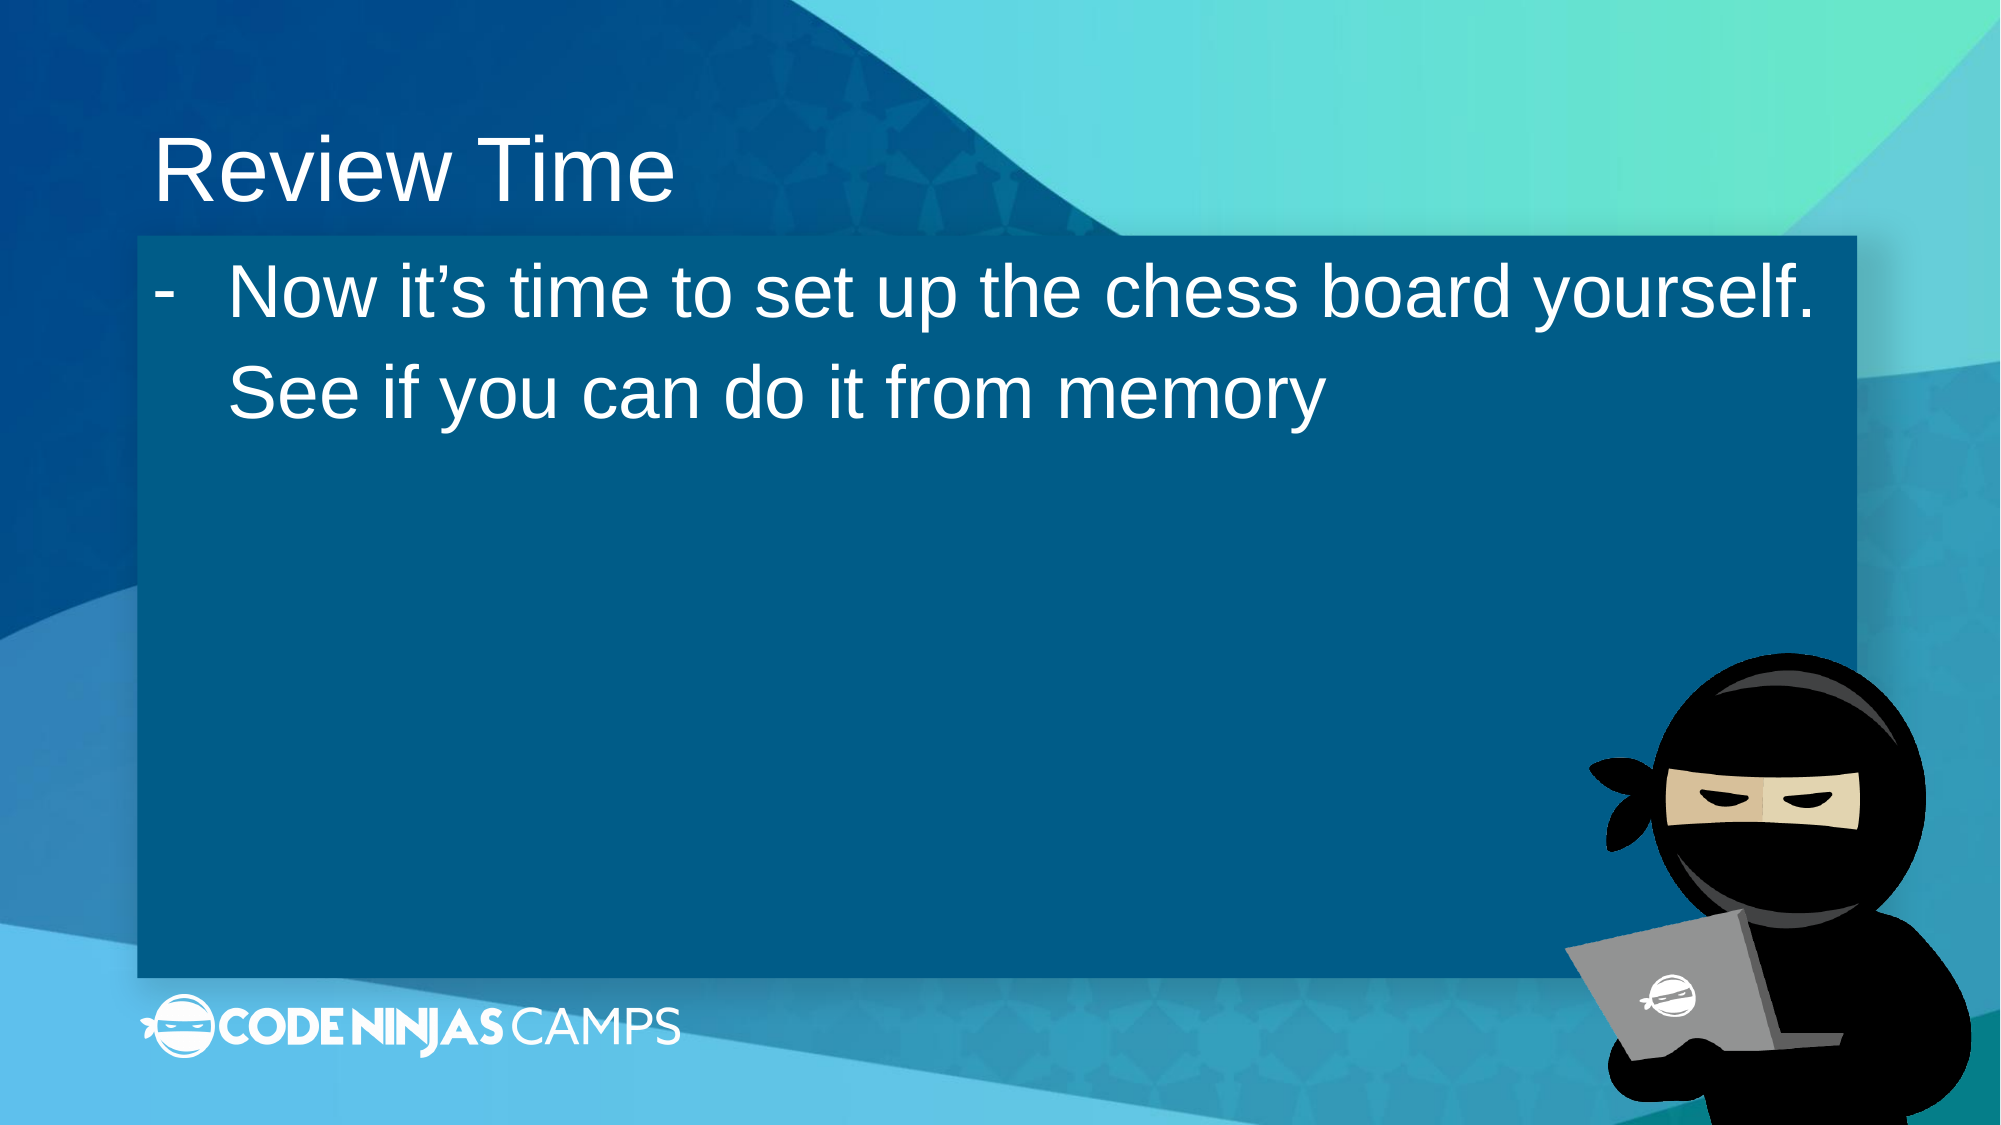

# Review Time
Now it’s time to set up the chess board yourself.
See if you can do it from memory